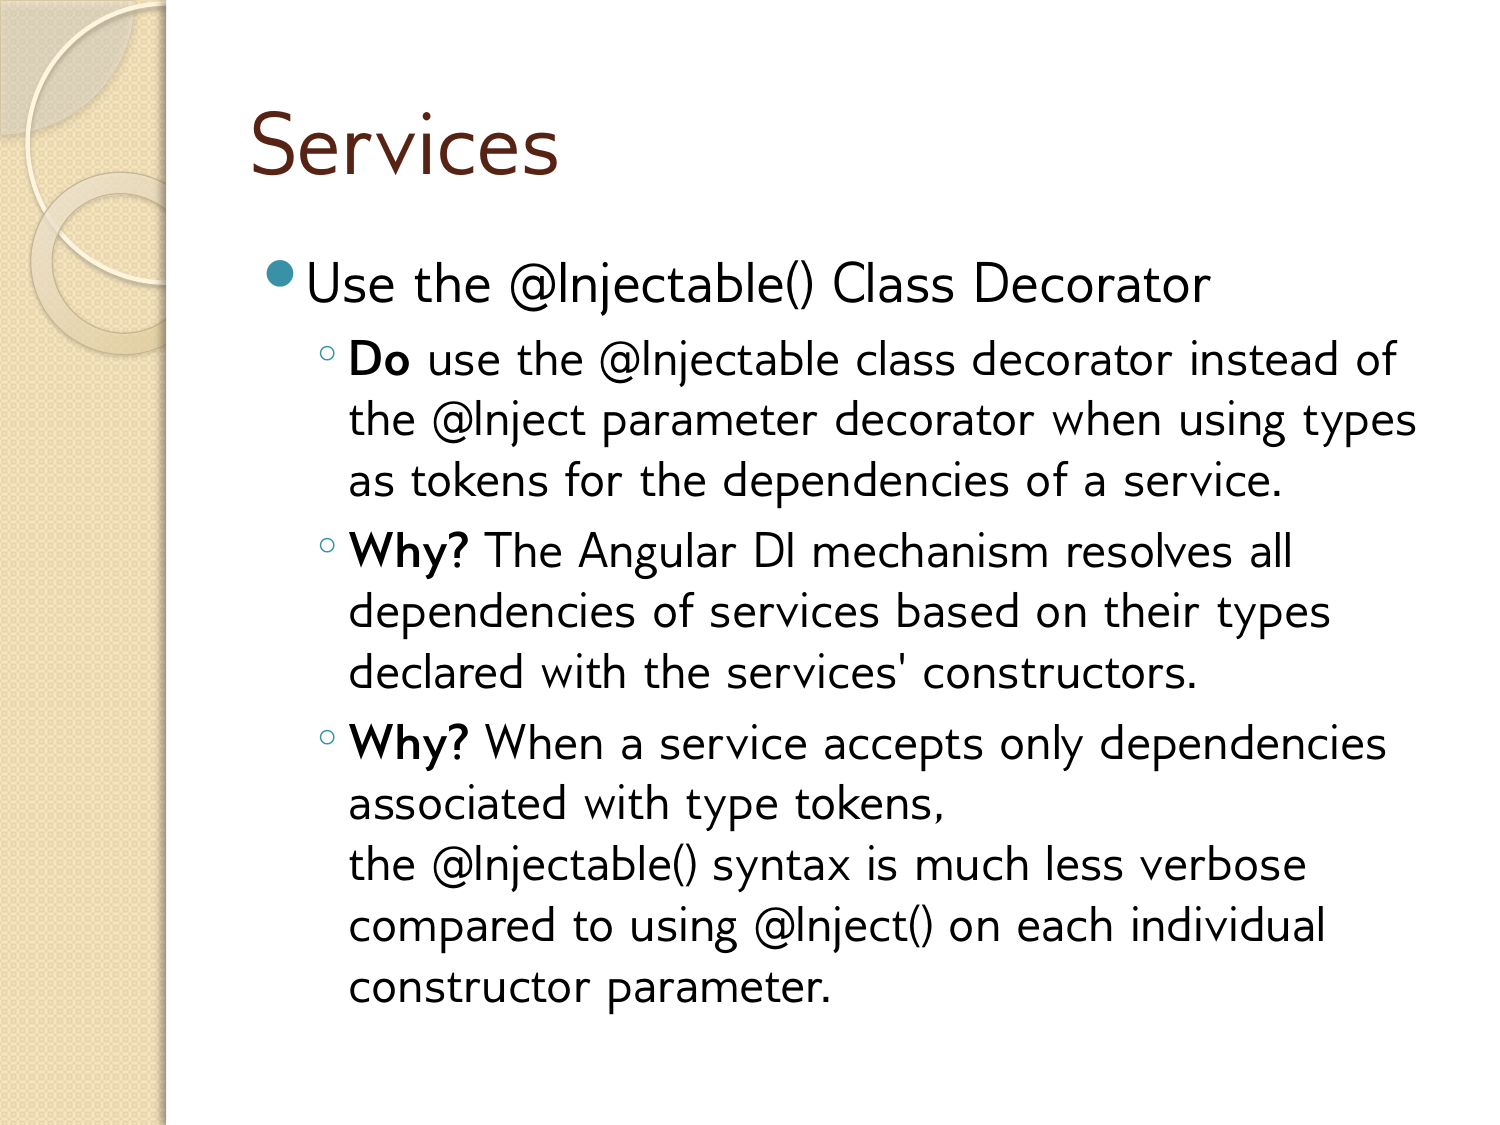

# Services
Use the @Injectable() Class Decorator
Do use the @Injectable class decorator instead of the @Inject parameter decorator when using types as tokens for the dependencies of a service.
Why? The Angular DI mechanism resolves all dependencies of services based on their types declared with the services' constructors.
Why? When a service accepts only dependencies associated with type tokens, the @Injectable() syntax is much less verbose compared to using @Inject() on each individual constructor parameter.